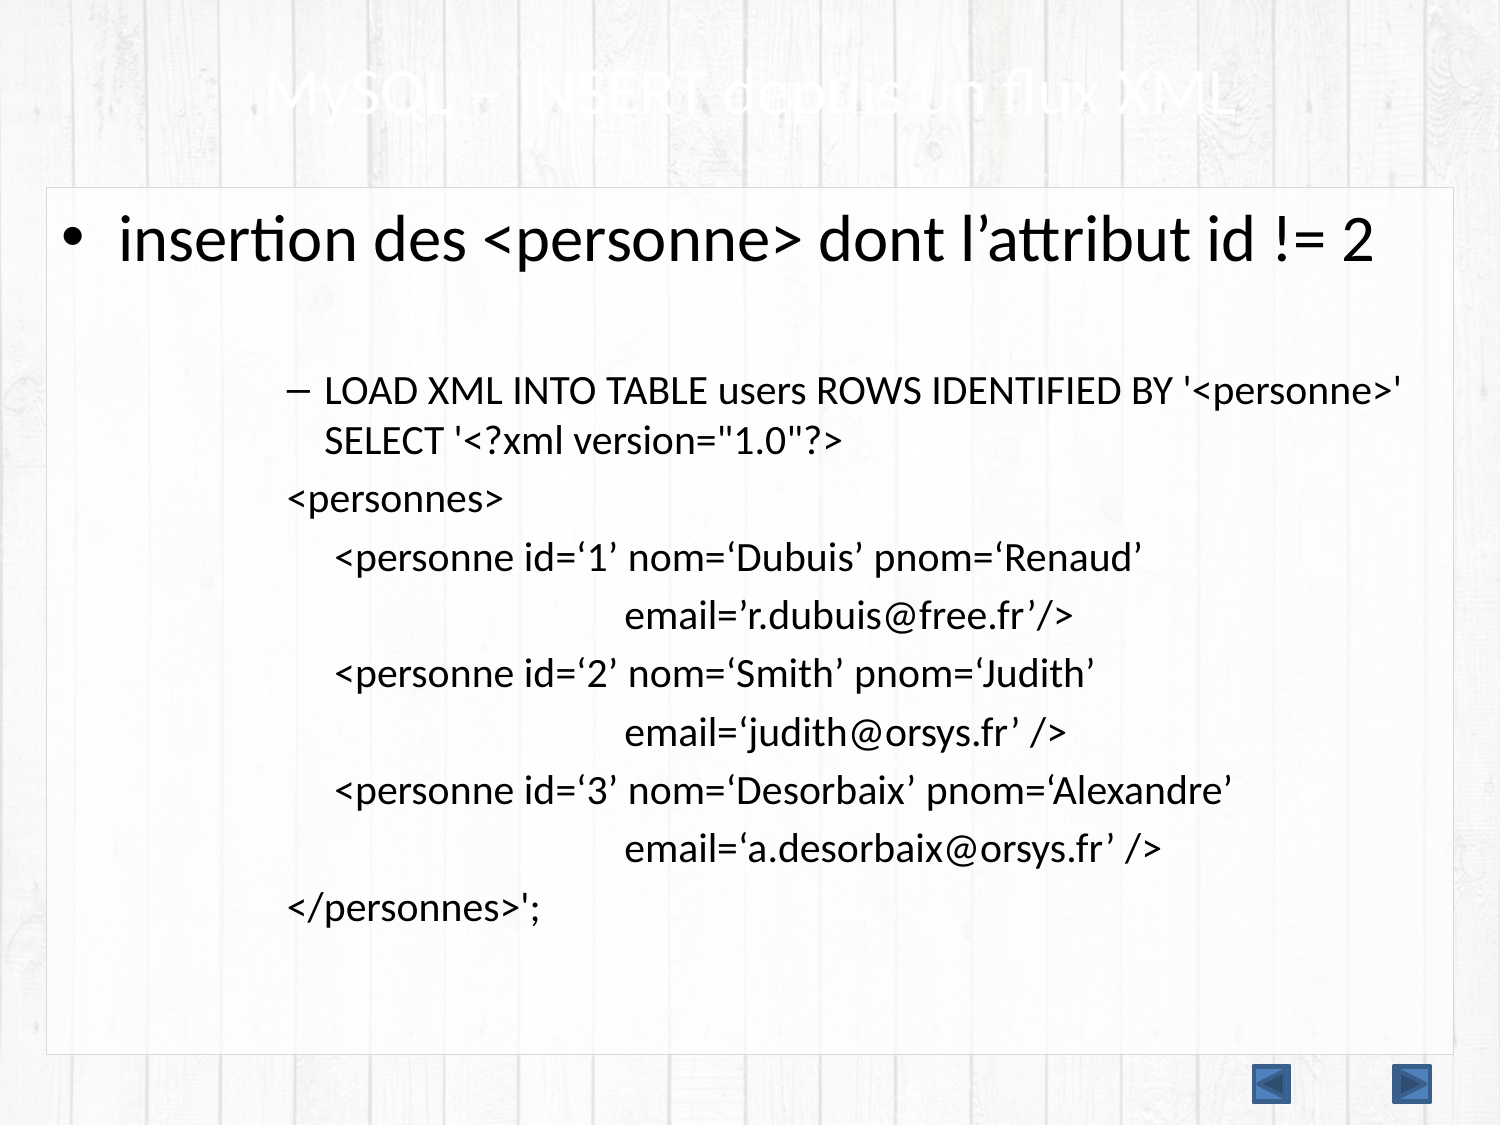

# MySQL – INSERT depuis un flux XML
insertion des <personne> dont l’attribut id != 2

LOAD XML INTO TABLE users ROWS IDENTIFIED BY '<personne>' SELECT '<?xml version="1.0"?>
<personnes>
     <personne id=‘1’ nom=‘Dubuis’ pnom=‘Renaud’
			email=’r.dubuis@free.fr’/>
     <personne id=‘2’ nom=‘Smith’ pnom=‘Judith’
			email=‘judith@orsys.fr’ />
     <personne id=‘3’ nom=‘Desorbaix’ pnom=‘Alexandre’
			email=‘a.desorbaix@orsys.fr’ />
</personnes>';